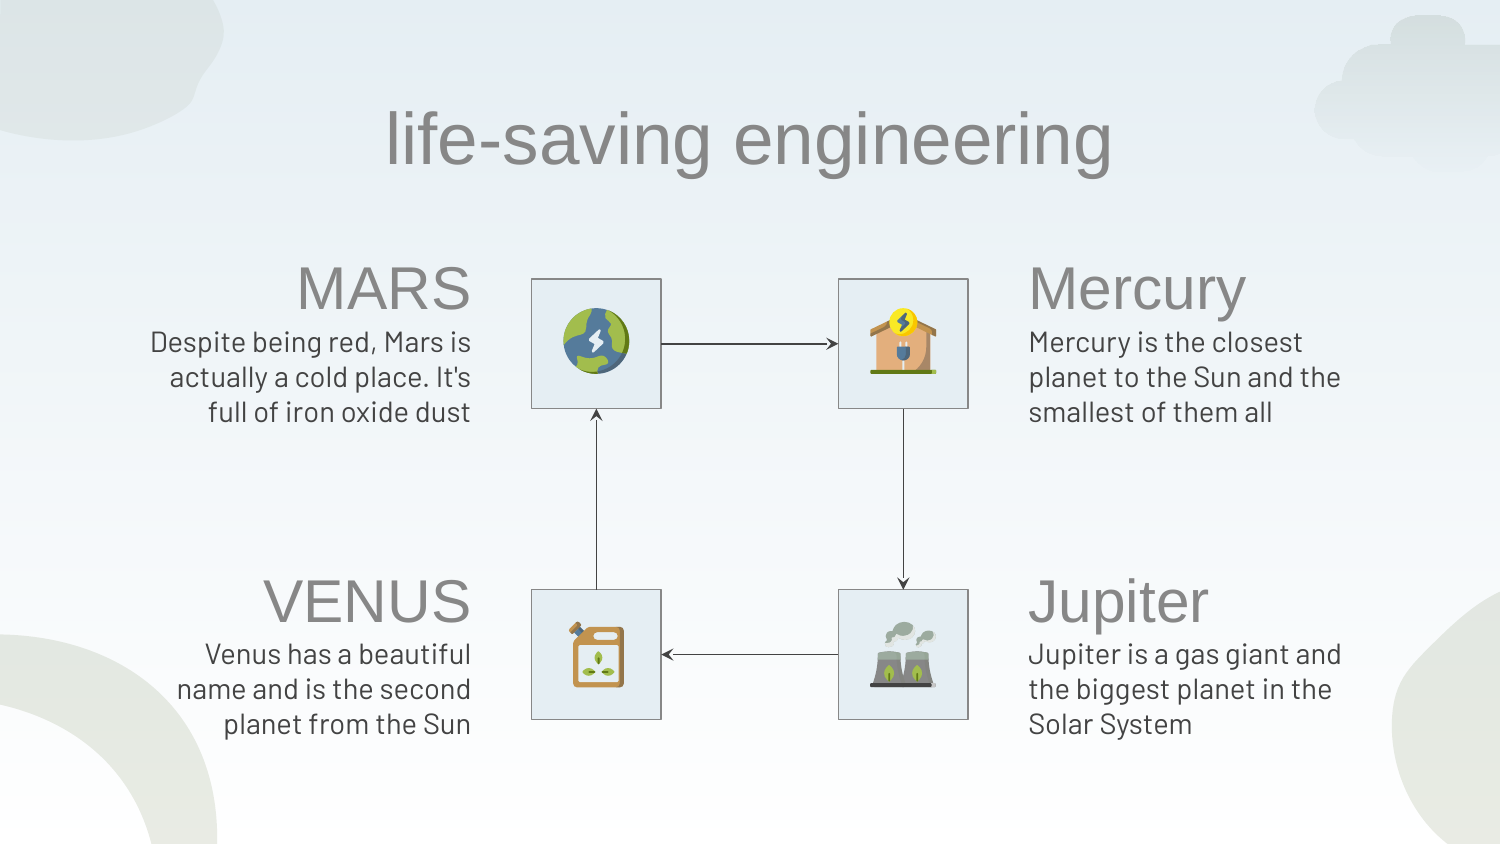

# life-saving engineering
MARS
Mercury

Despite being red, Mars is actually a cold place. It's full of iron oxide dust
Mercury is the closest planet to the Sun and the smallest of them all

VENUS
Jupiter

Venus has a beautiful name and is the second planet from the Sun
Jupiter is a gas giant and the biggest planet in the Solar System